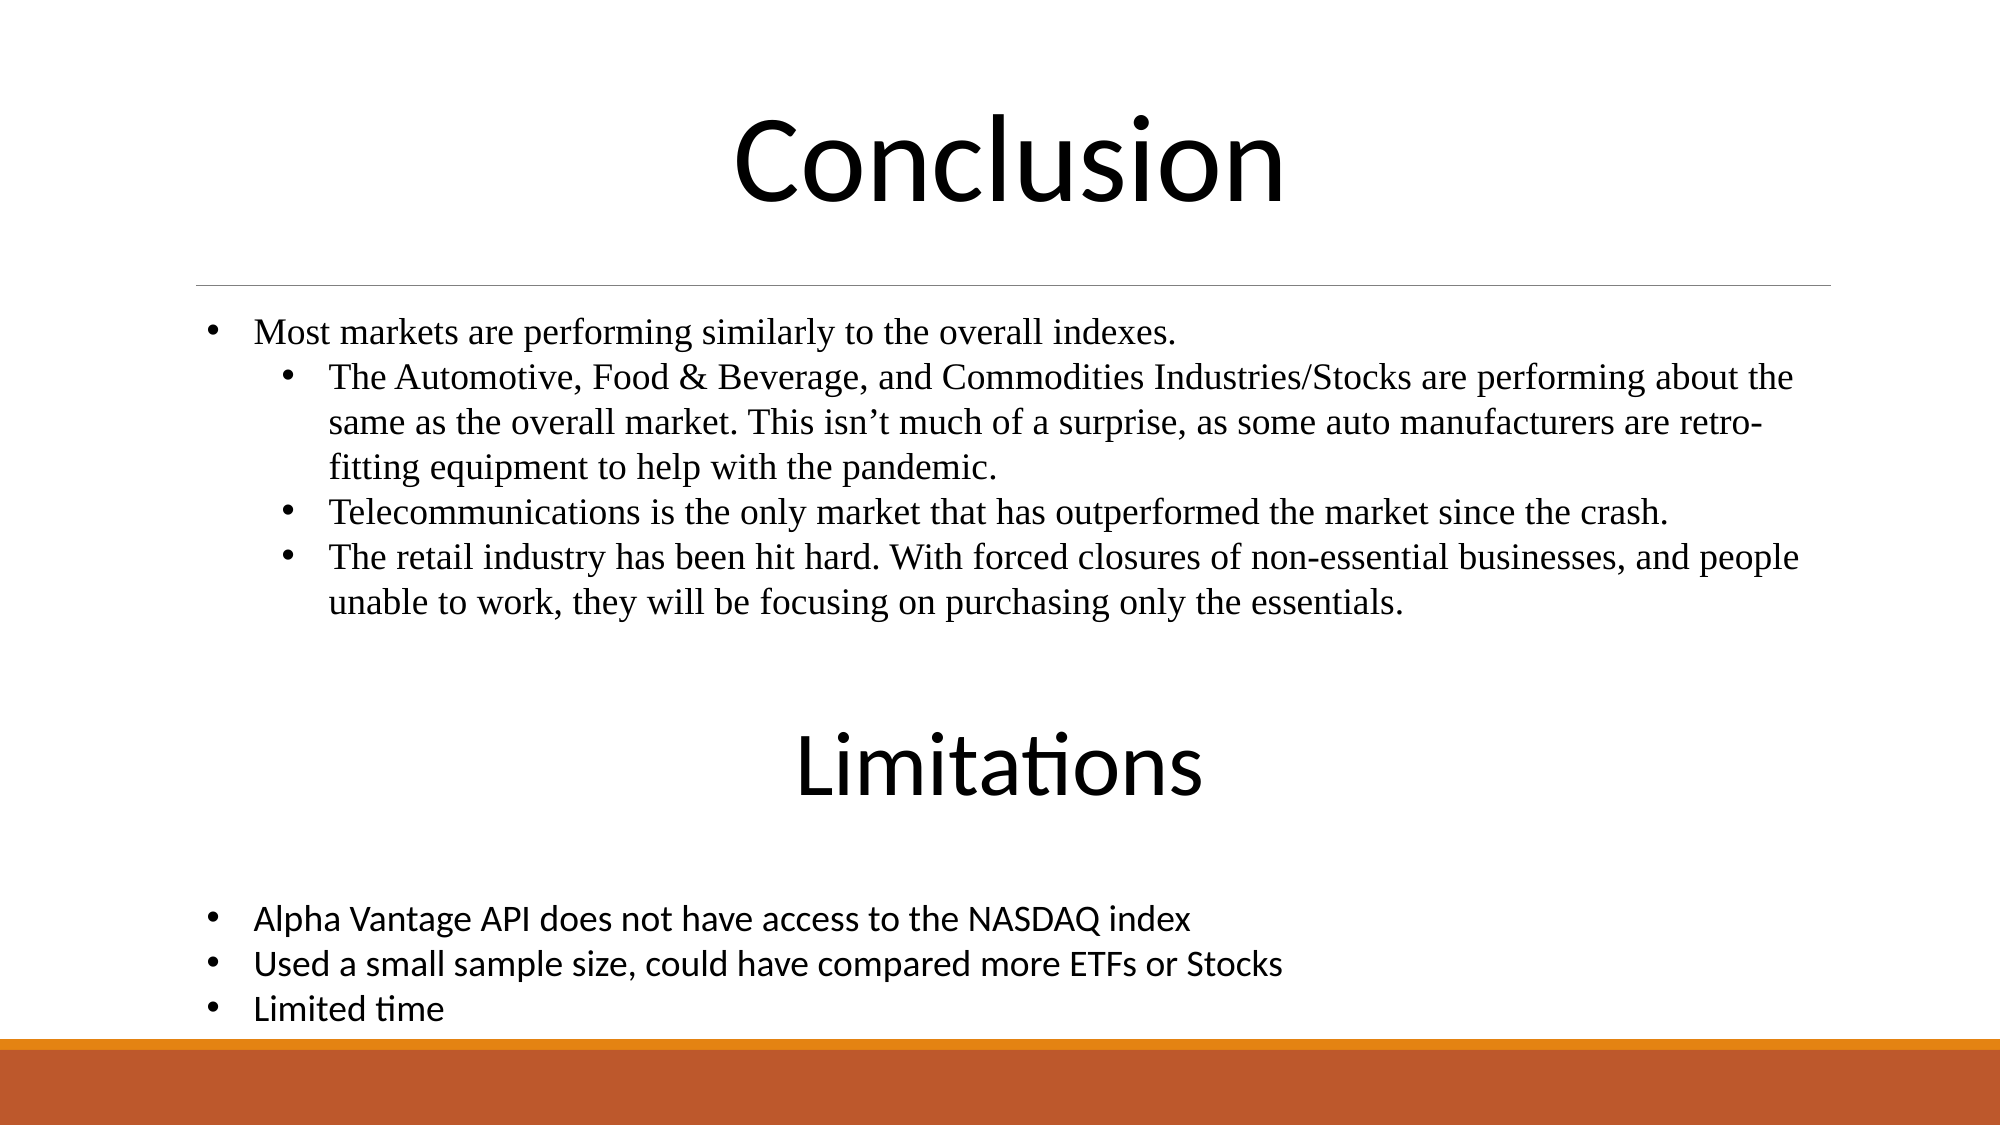

Conclusion
Most markets are performing similarly to the overall indexes.
The Automotive, Food & Beverage, and Commodities Industries/Stocks are performing about the same as the overall market. This isn’t much of a surprise, as some auto manufacturers are retro-fitting equipment to help with the pandemic.
Telecommunications is the only market that has outperformed the market since the crash.
The retail industry has been hit hard. With forced closures of non-essential businesses, and people unable to work, they will be focusing on purchasing only the essentials.
Limitations

Alpha Vantage API does not have access to the NASDAQ index
Used a small sample size, could have compared more ETFs or Stocks
Limited time